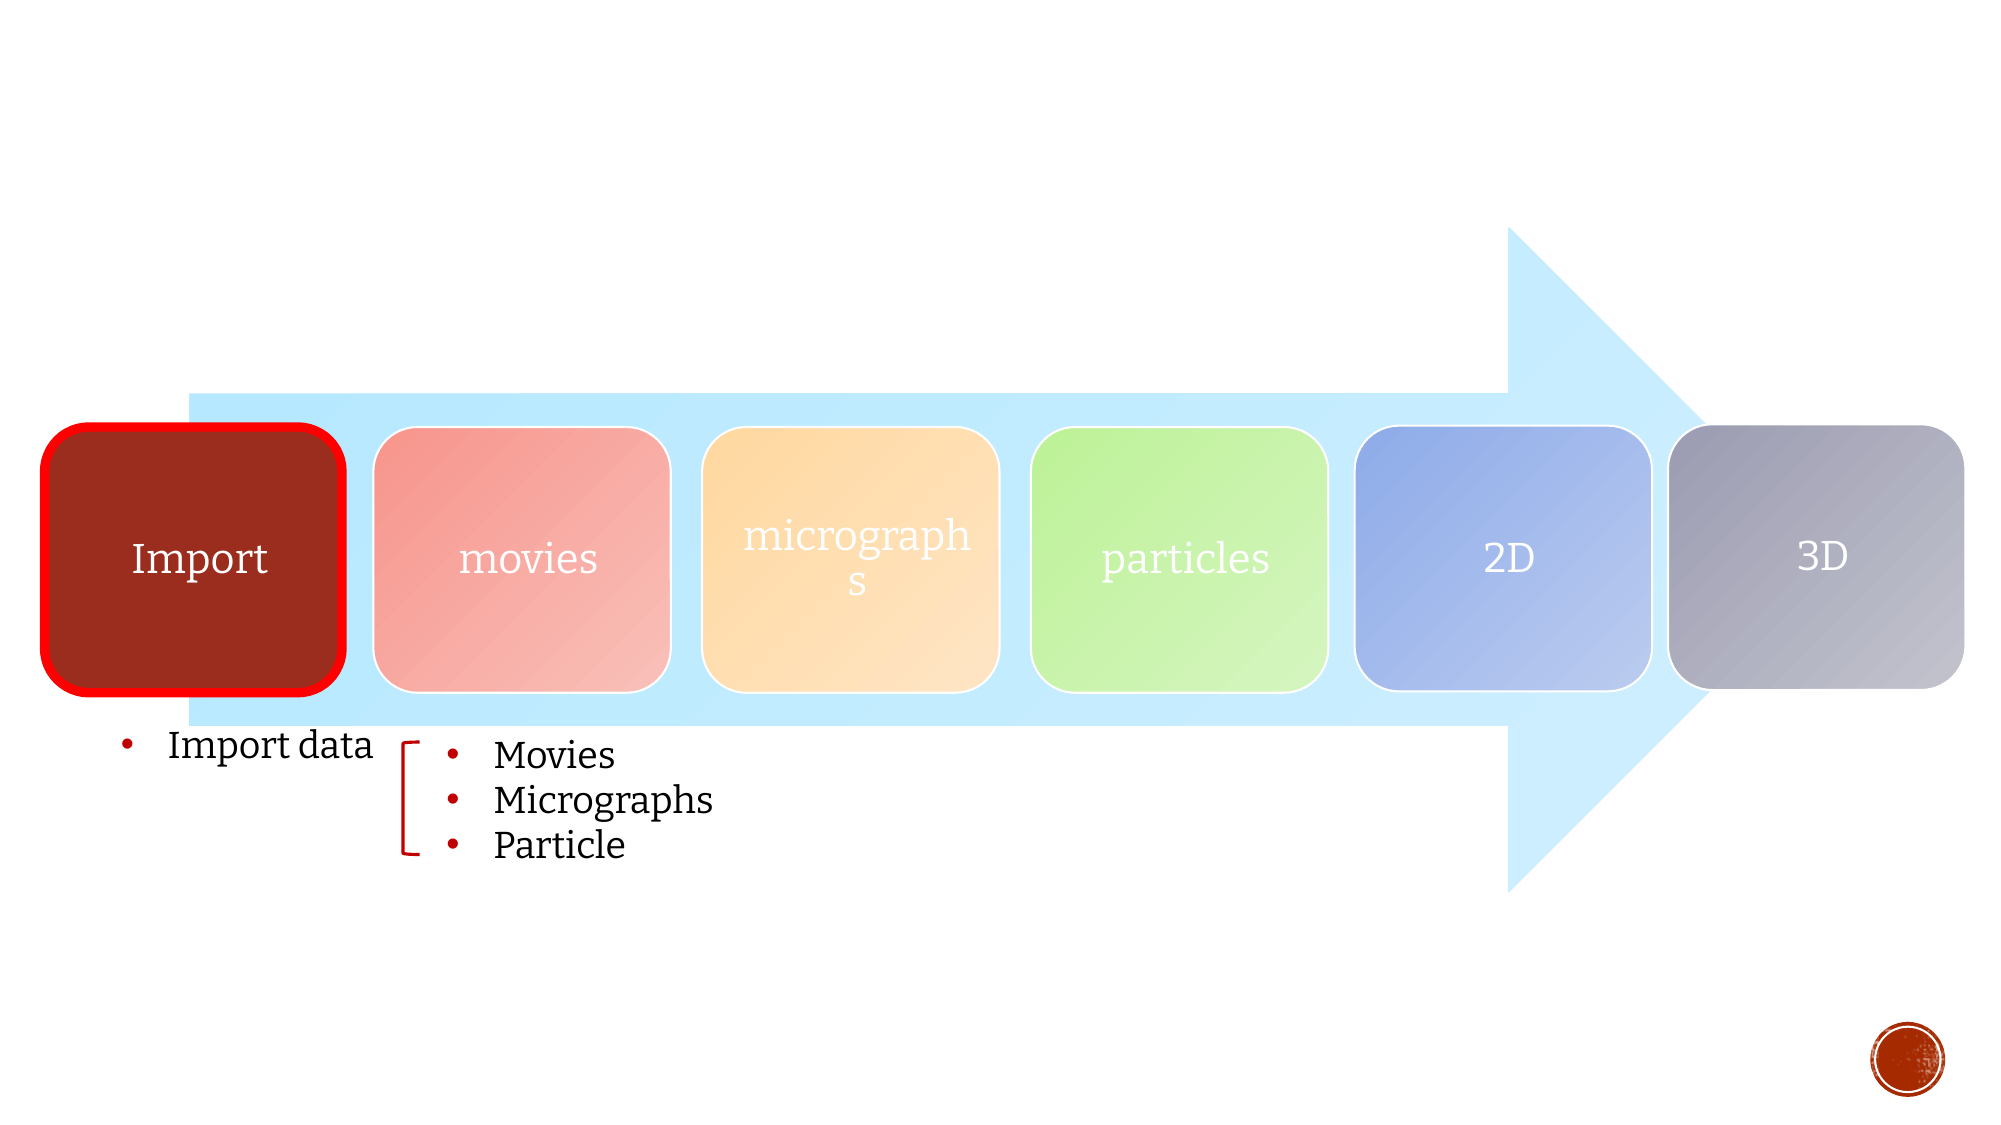

Import
movies
micrographs
particles
3D
2D
Import data
Movies
Micrographs
Particle